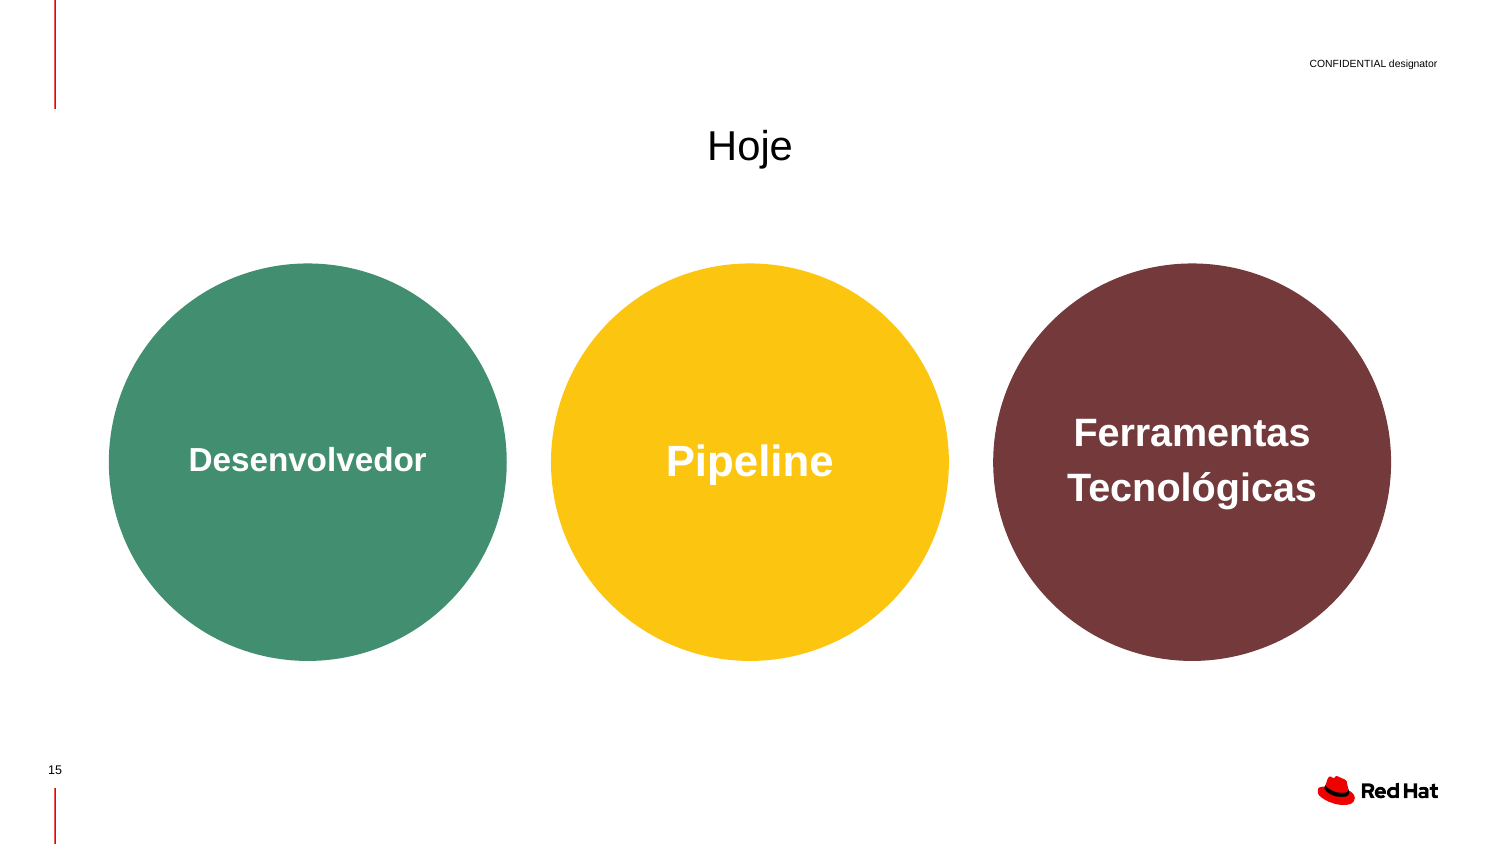

# Hoje
Desenvolvedor
Pipeline
Ferramentas Tecnológicas
15